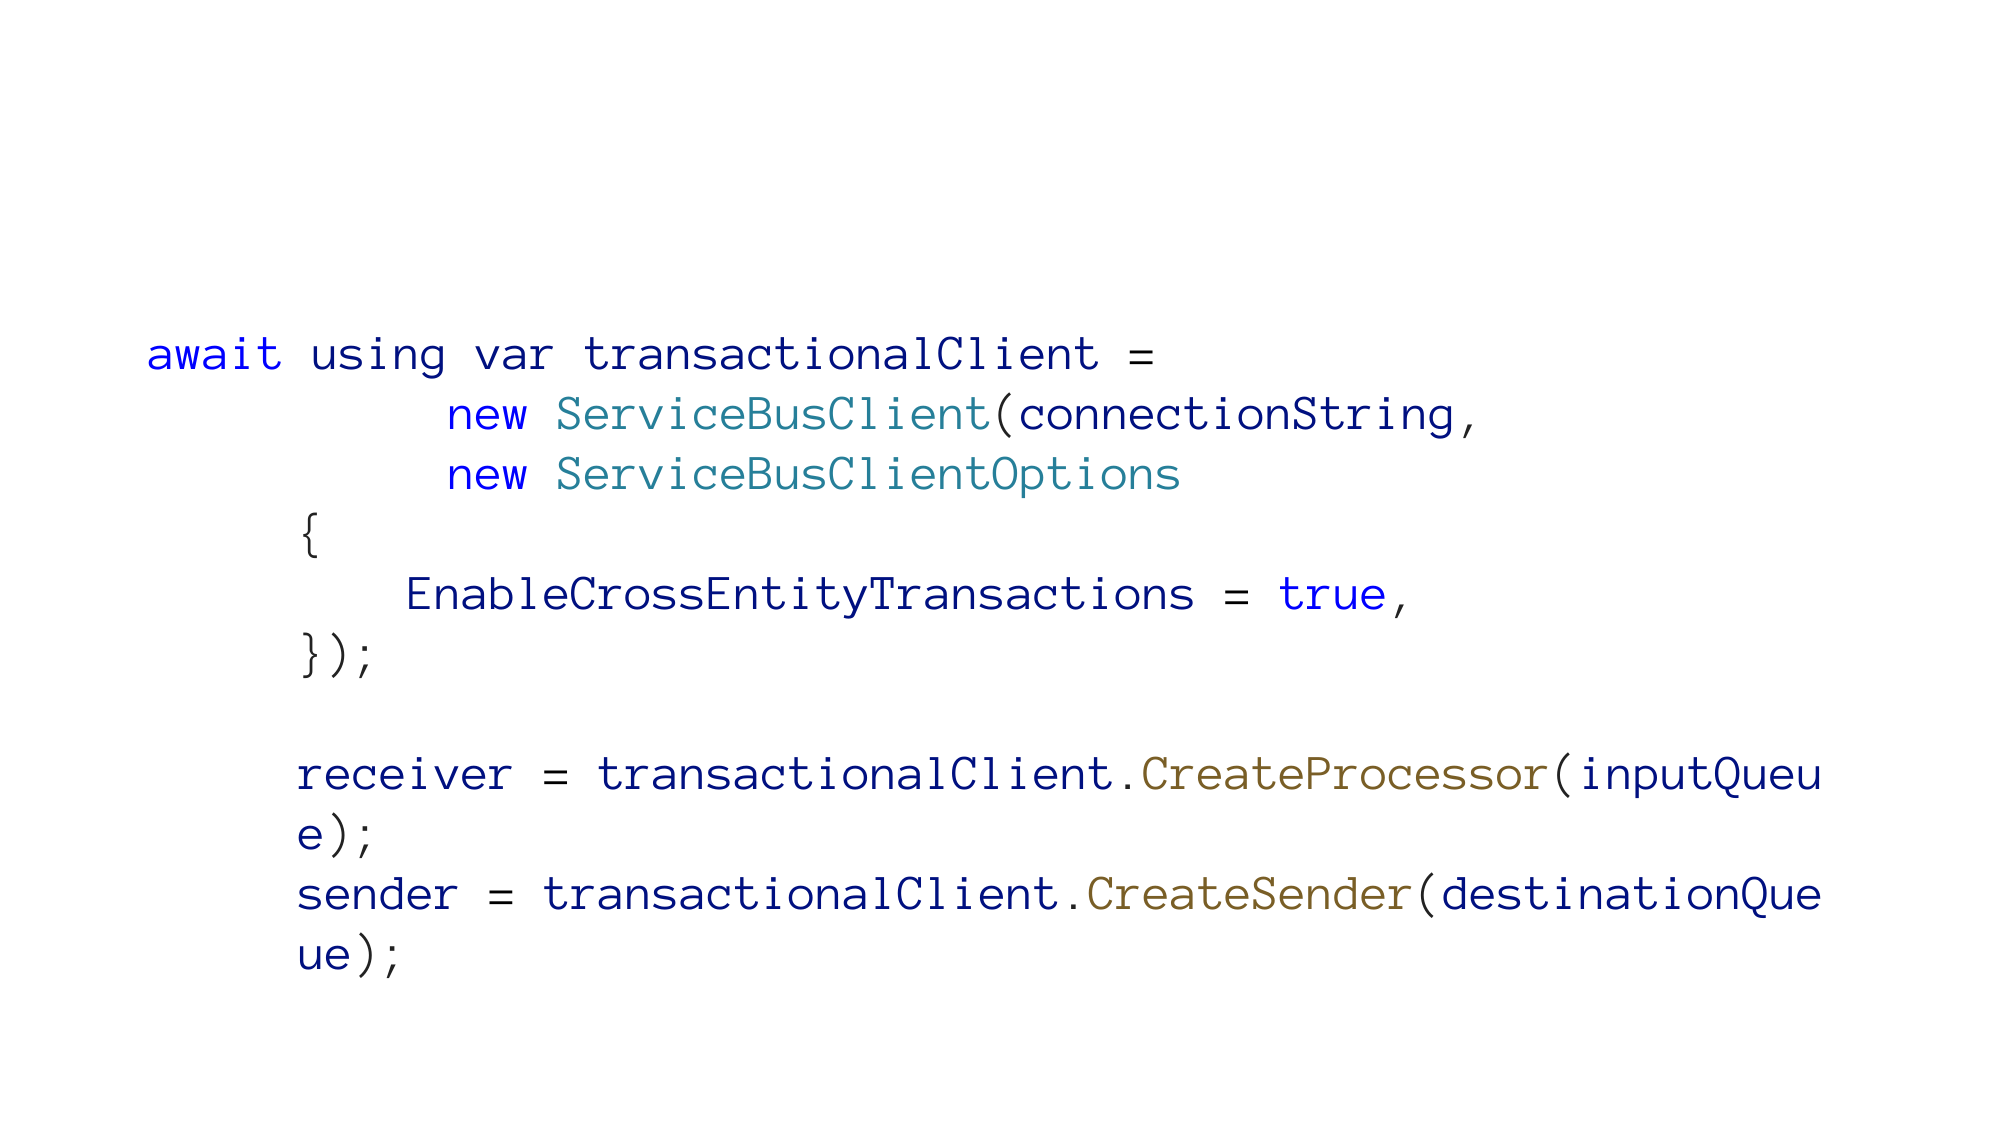

await using var transactionalClient = 
		new ServiceBusClient(connectionString,
		new ServiceBusClientOptions
{
    EnableCrossEntityTransactions = true,
});

receiver = transactionalClient.CreateProcessor(inputQueue);
sender = transactionalClient.CreateSender(destinationQueue);